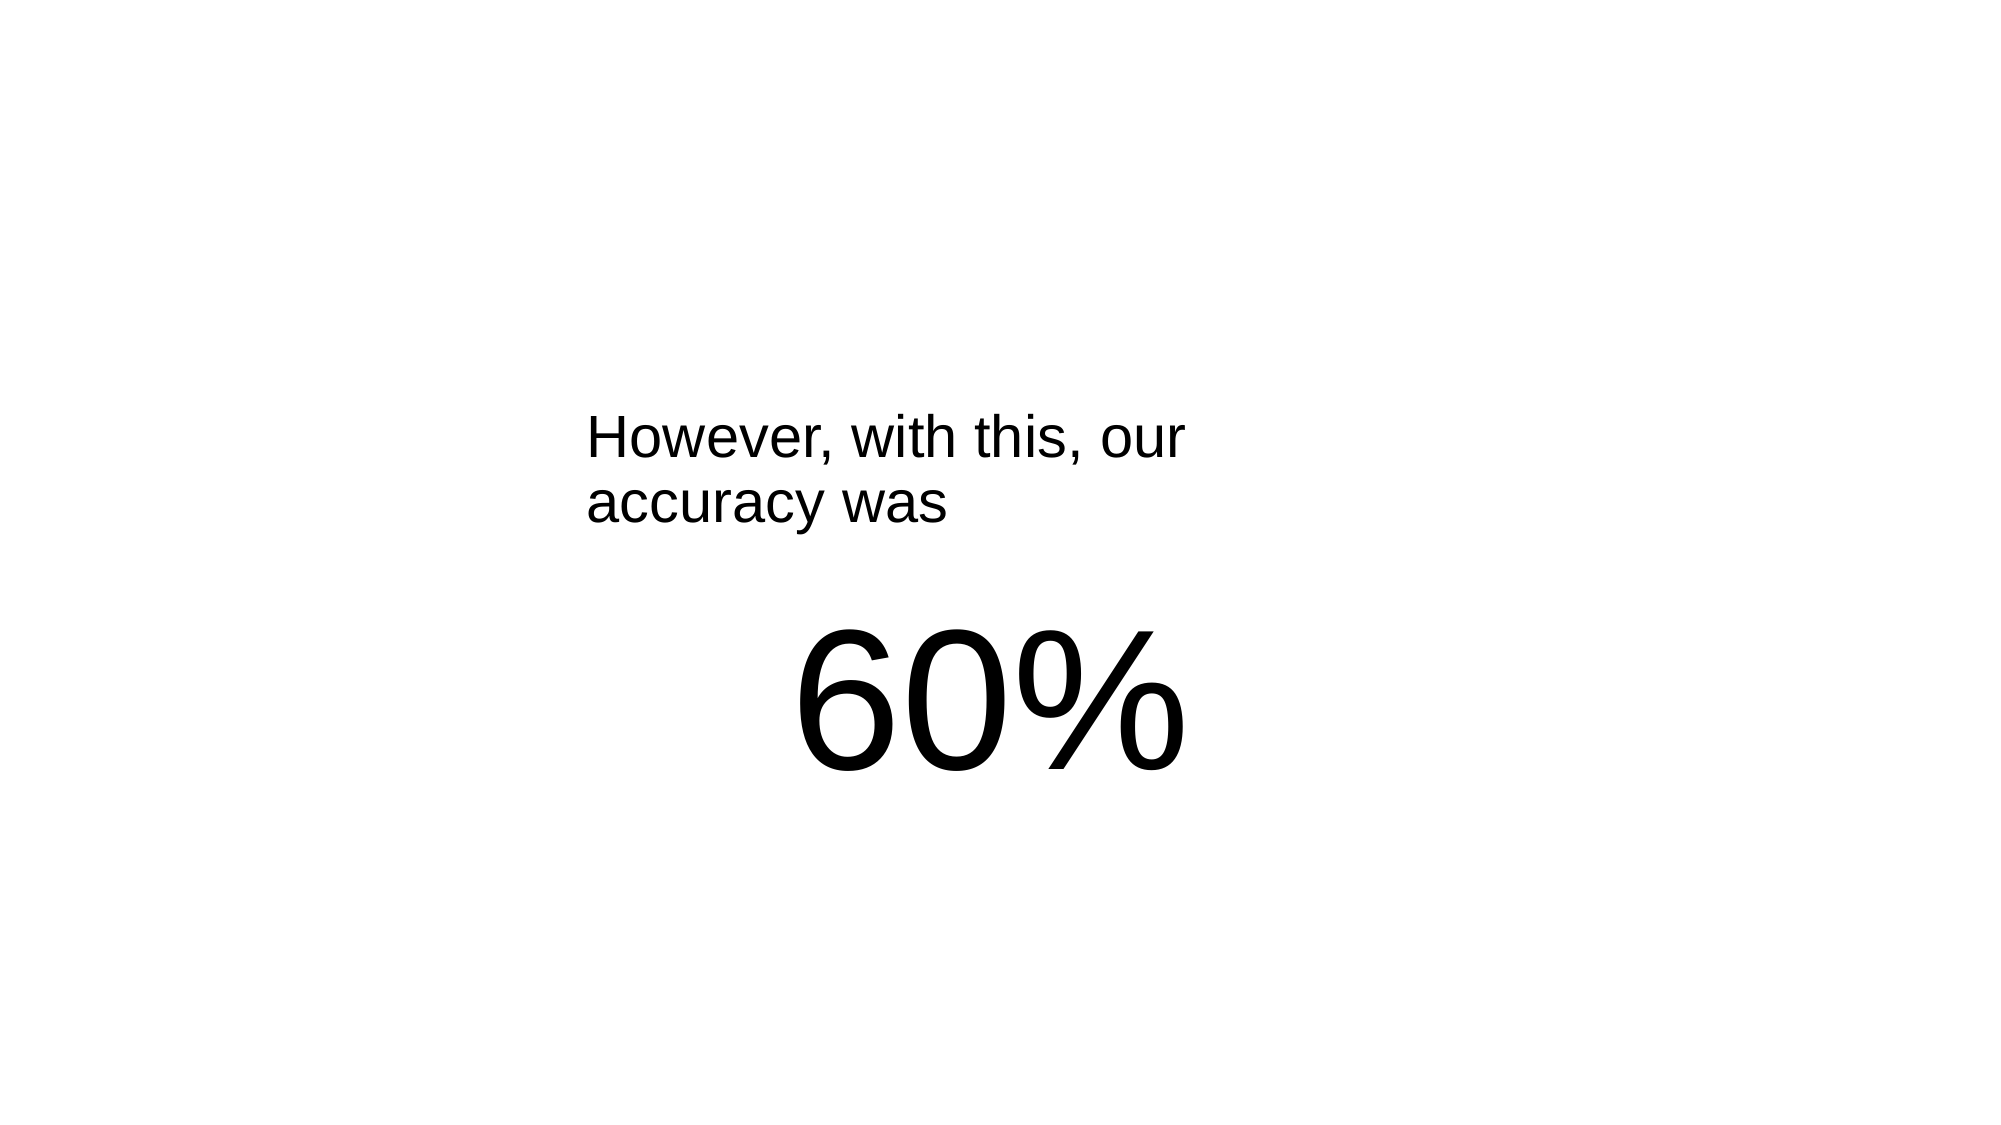

# However, with this, our accuracy was
60%